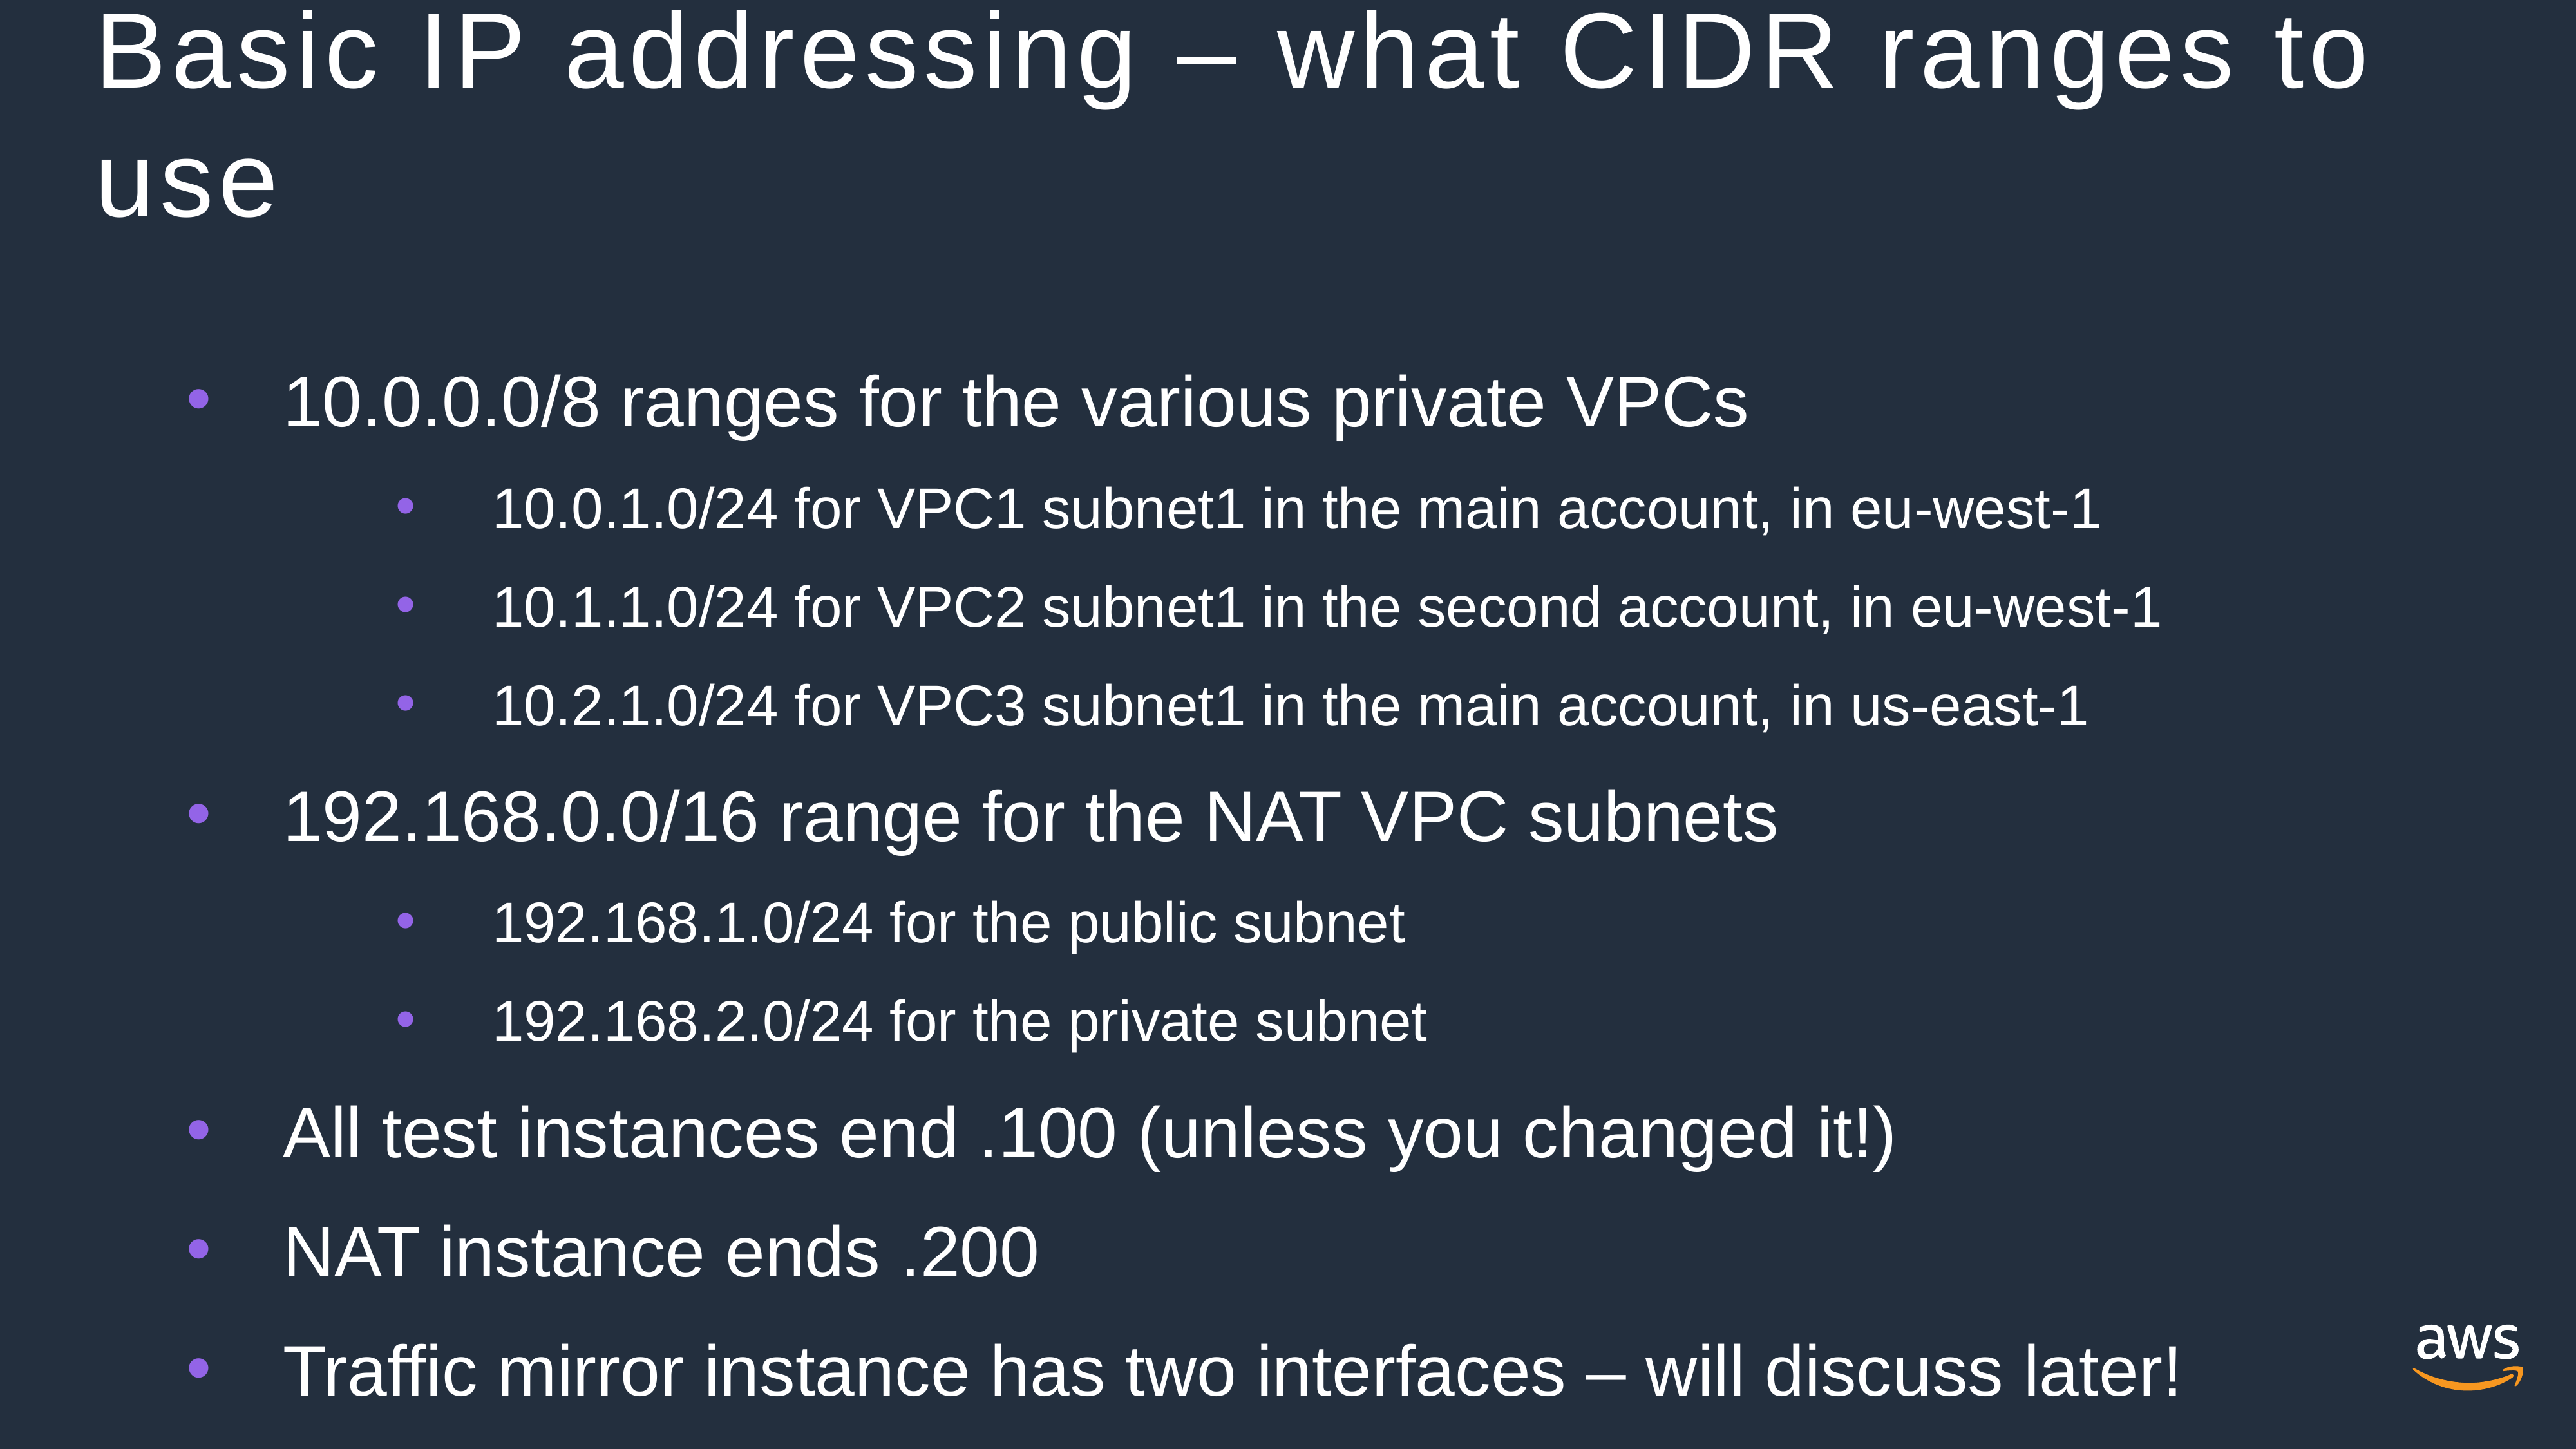

# Basic IP addressing – what CIDR ranges to use
10.0.0.0/8 ranges for the various private VPCs
10.0.1.0/24 for VPC1 subnet1 in the main account, in eu-west-1
10.1.1.0/24 for VPC2 subnet1 in the second account, in eu-west-1
10.2.1.0/24 for VPC3 subnet1 in the main account, in us-east-1
192.168.0.0/16 range for the NAT VPC subnets
192.168.1.0/24 for the public subnet
192.168.2.0/24 for the private subnet
All test instances end .100 (unless you changed it!)
NAT instance ends .200
Traffic mirror instance has two interfaces – will discuss later!